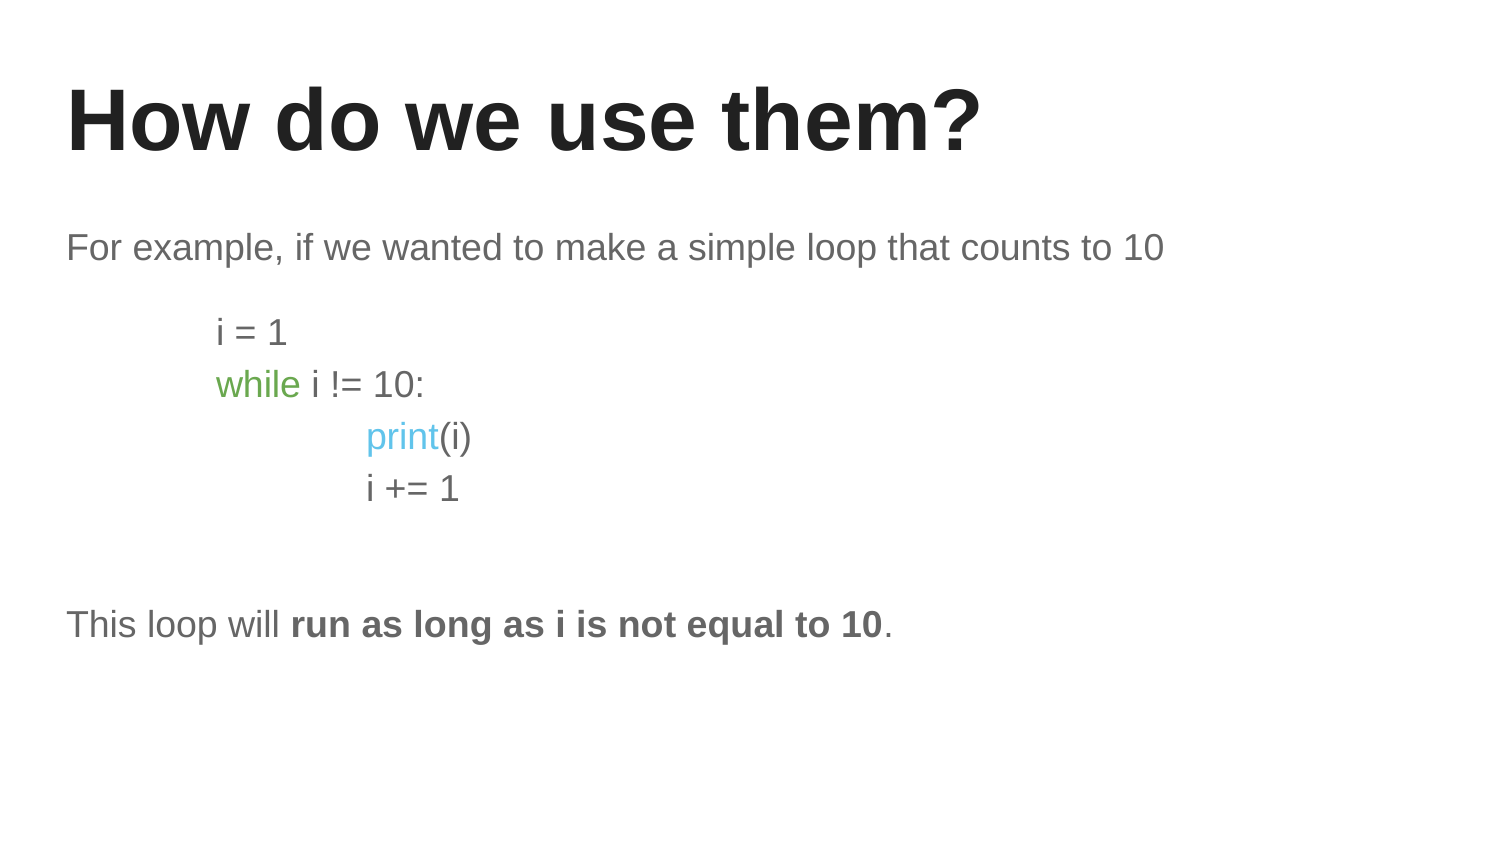

# How do we use them?
For example, if we wanted to make a simple loop that counts to 10
	i = 1
	while i != 10:
		print(i)
		i += 1
This loop will run as long as i is not equal to 10.